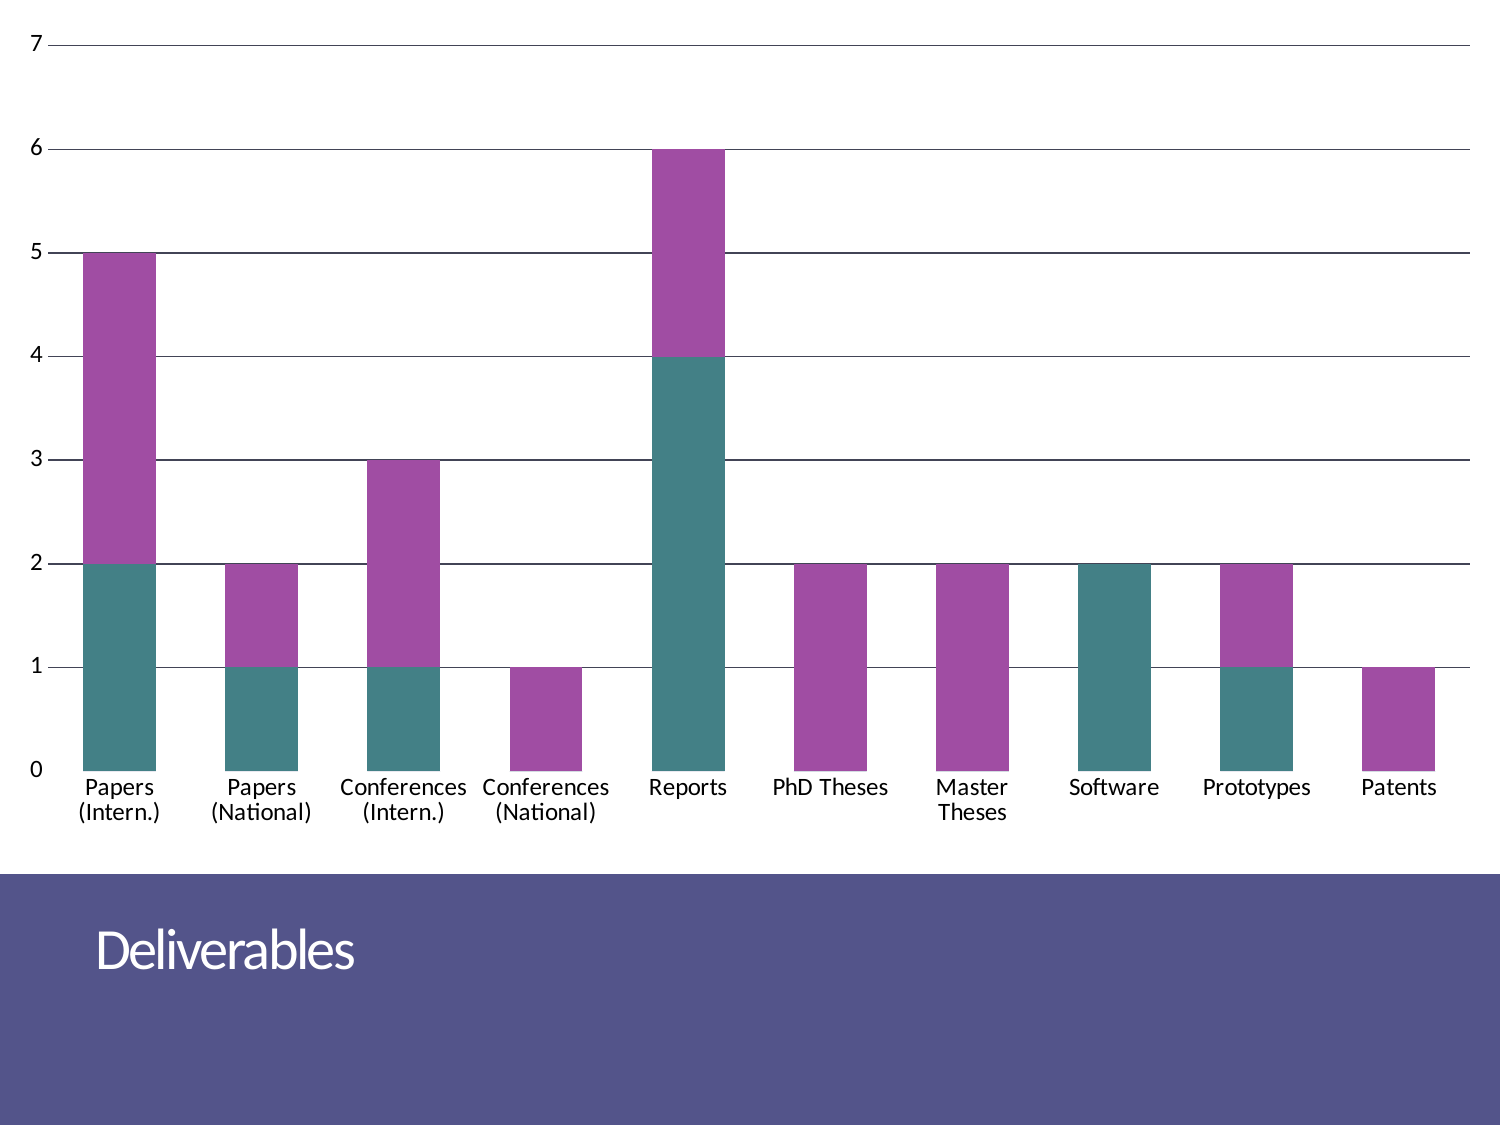

### Chart

| Category | 2015 | 2016 | 2017 |
|---|---|---|---|
| Papers (Intern.) | 0.0 | 2.0 | 3.0 |
| Papers (National) | 0.0 | 1.0 | 1.0 |
| Conferences (Intern.) | 0.0 | 1.0 | 2.0 |
| Conferences (National) | 0.0 | 0.0 | 1.0 |
| Reports | 0.0 | 4.0 | 2.0 |
| PhD Theses | 0.0 | 0.0 | 2.0 |
| Master Theses | 0.0 | 0.0 | 2.0 |
| Software | 0.0 | 2.0 | 0.0 |
| Prototypes | 0.0 | 1.0 | 1.0 |
| Patents | 0.0 | 0.0 | 1.0 |
# Deliverables